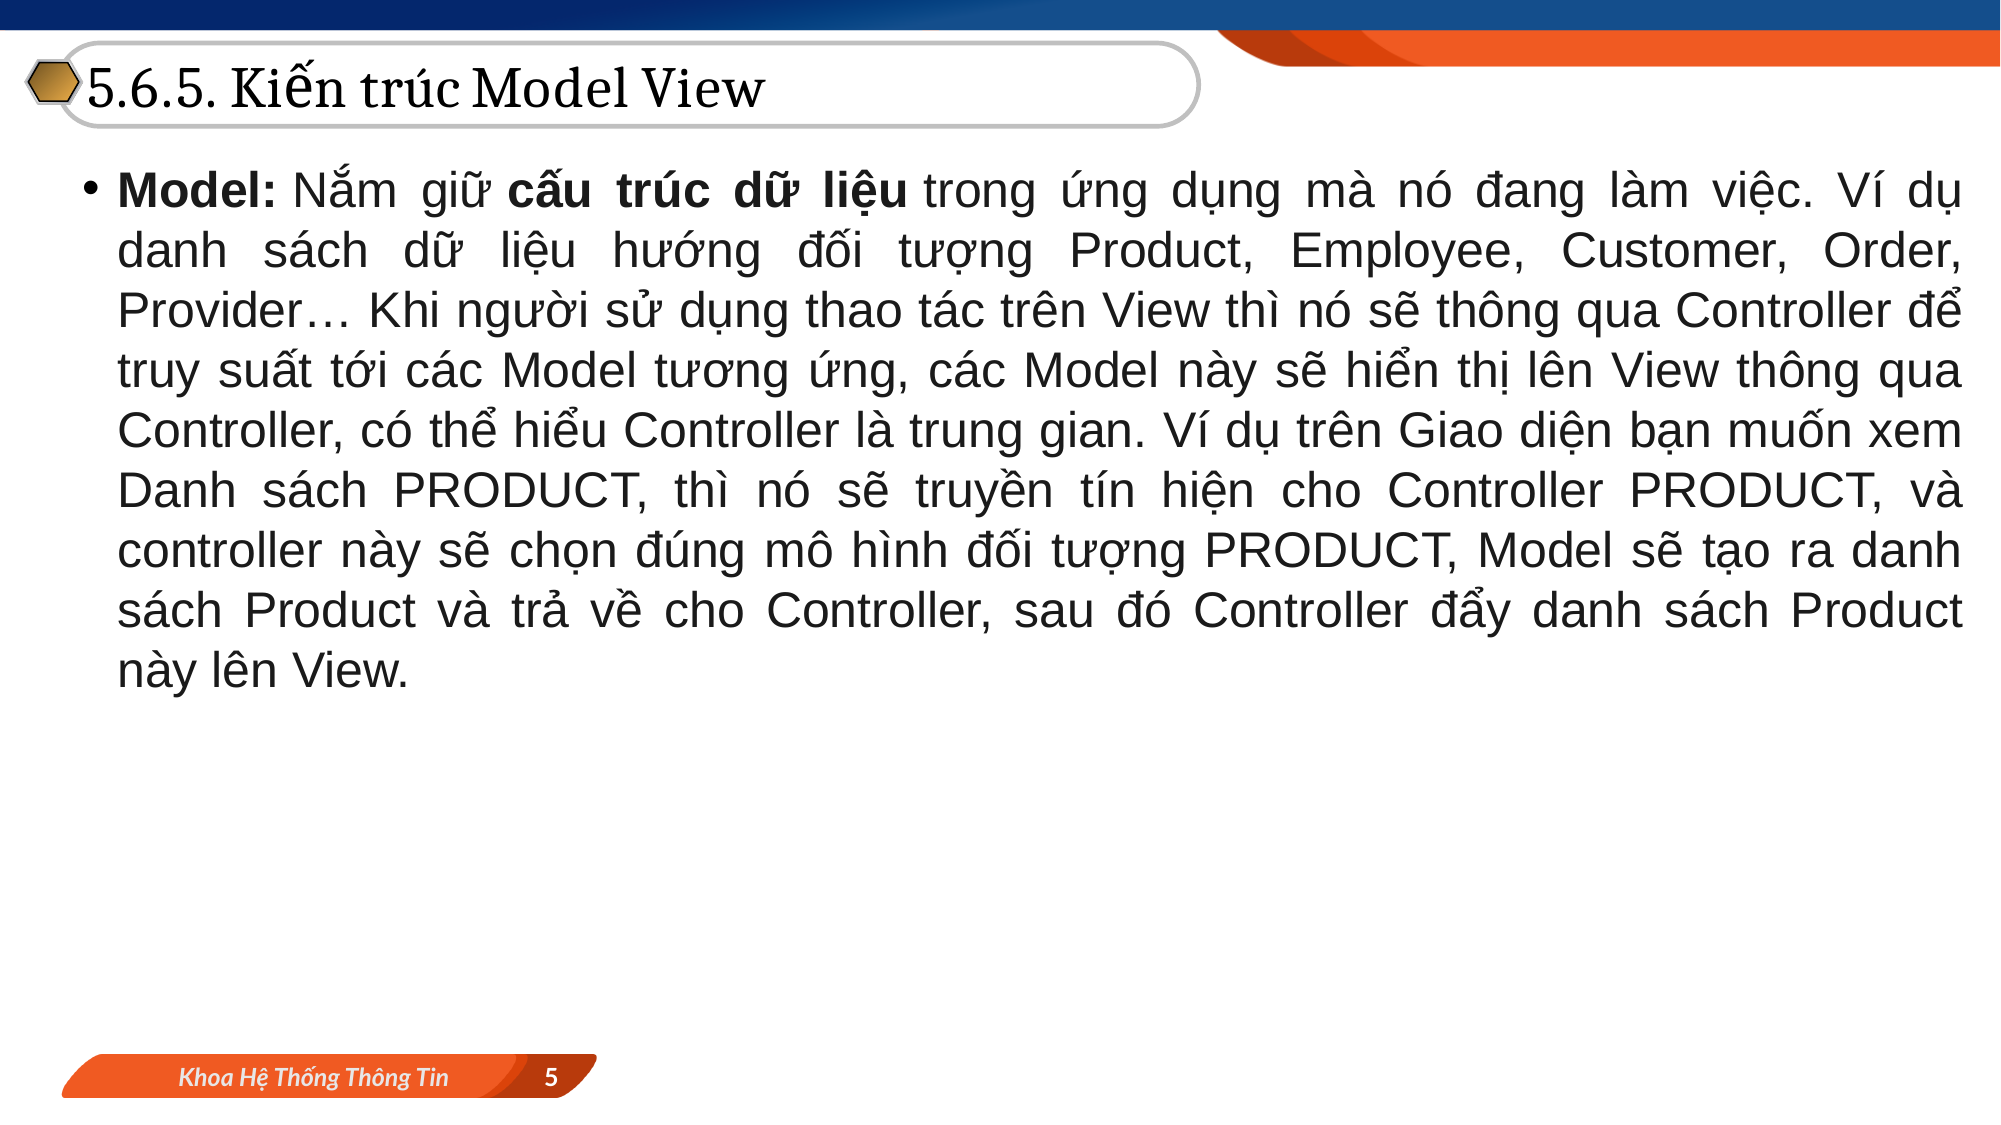

5.6.5. Kiến trúc Model View

Model: Nắm giữ cấu trúc dữ liệu trong ứng dụng mà nó đang làm việc. Ví dụ danh sách dữ liệu hướng đối tượng Product, Employee, Customer, Order, Provider… Khi người sử dụng thao tác trên View thì nó sẽ thông qua Controller để truy suất tới các Model tương ứng, các Model này sẽ hiển thị lên View thông qua Controller, có thể hiểu Controller là trung gian. Ví dụ trên Giao diện bạn muốn xem Danh sách PRODUCT, thì nó sẽ truyền tín hiện cho Controller PRODUCT, và controller này sẽ chọn đúng mô hình đối tượng PRODUCT, Model sẽ tạo ra danh sách Product và trả về cho Controller, sau đó Controller đẩy danh sách Product này lên View.
5
Khoa Hệ Thống Thông Tin